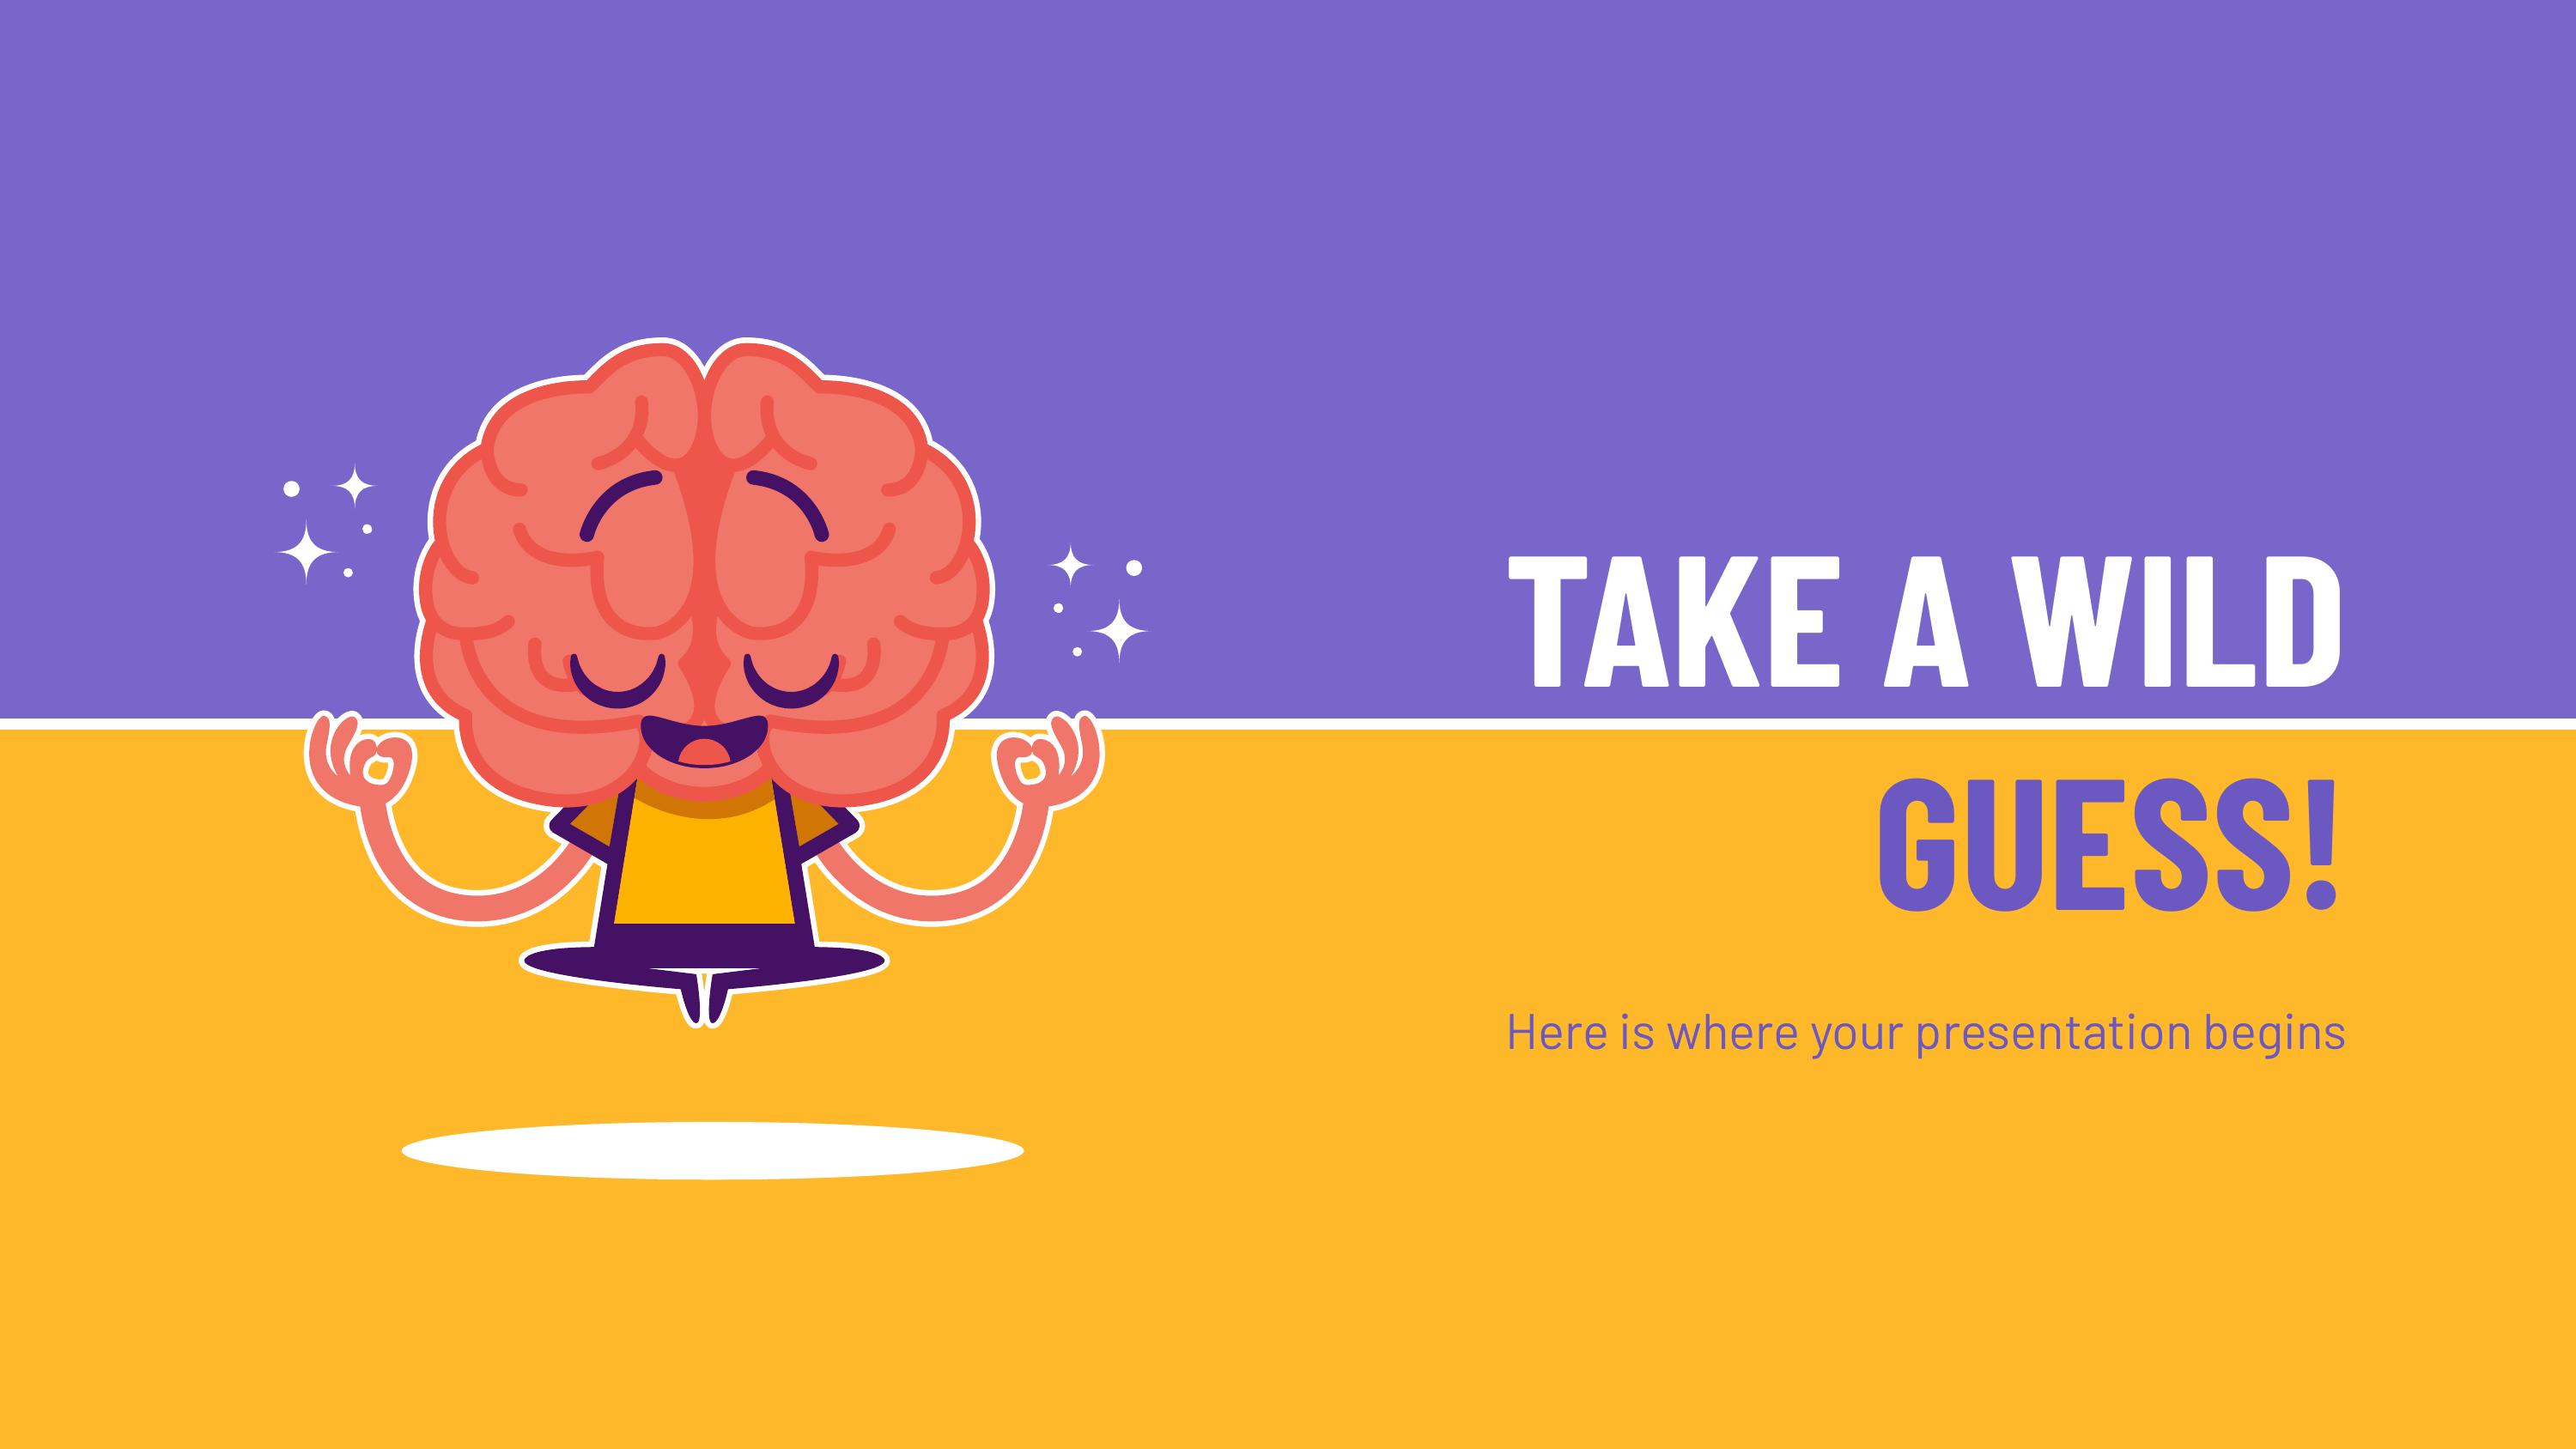

# TAKE A WILD GUESS!
Here is where your presentation begins